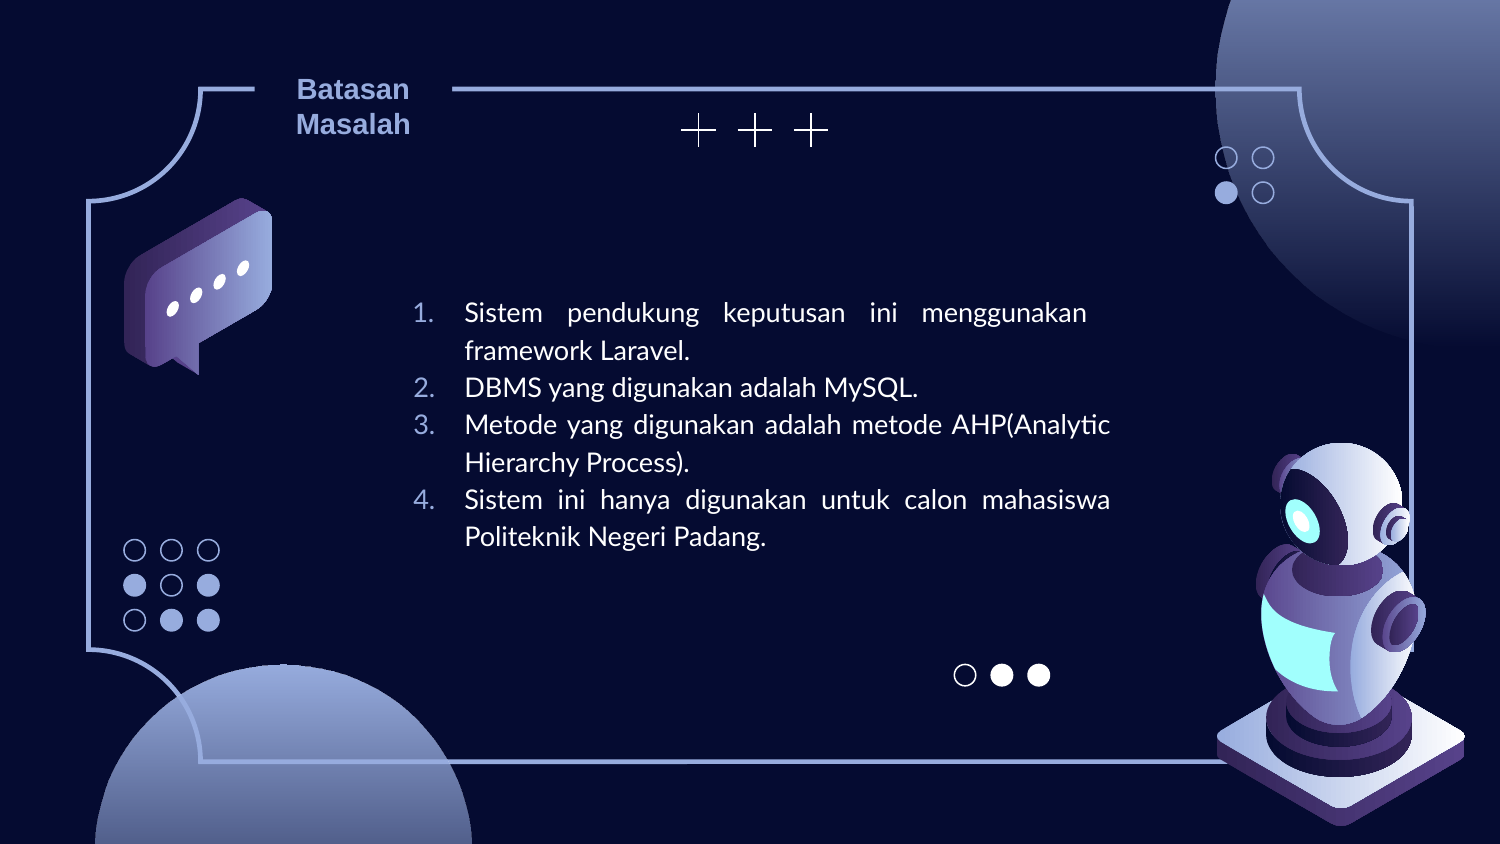

Batasan Masalah

Sistem pendukung keputusan ini menggunakan  framework Laravel.
DBMS yang digunakan adalah MySQL.
Metode yang digunakan adalah metode AHP(Analytic Hierarchy Process).
Sistem ini hanya digunakan untuk calon mahasiswa Politeknik Negeri Padang.